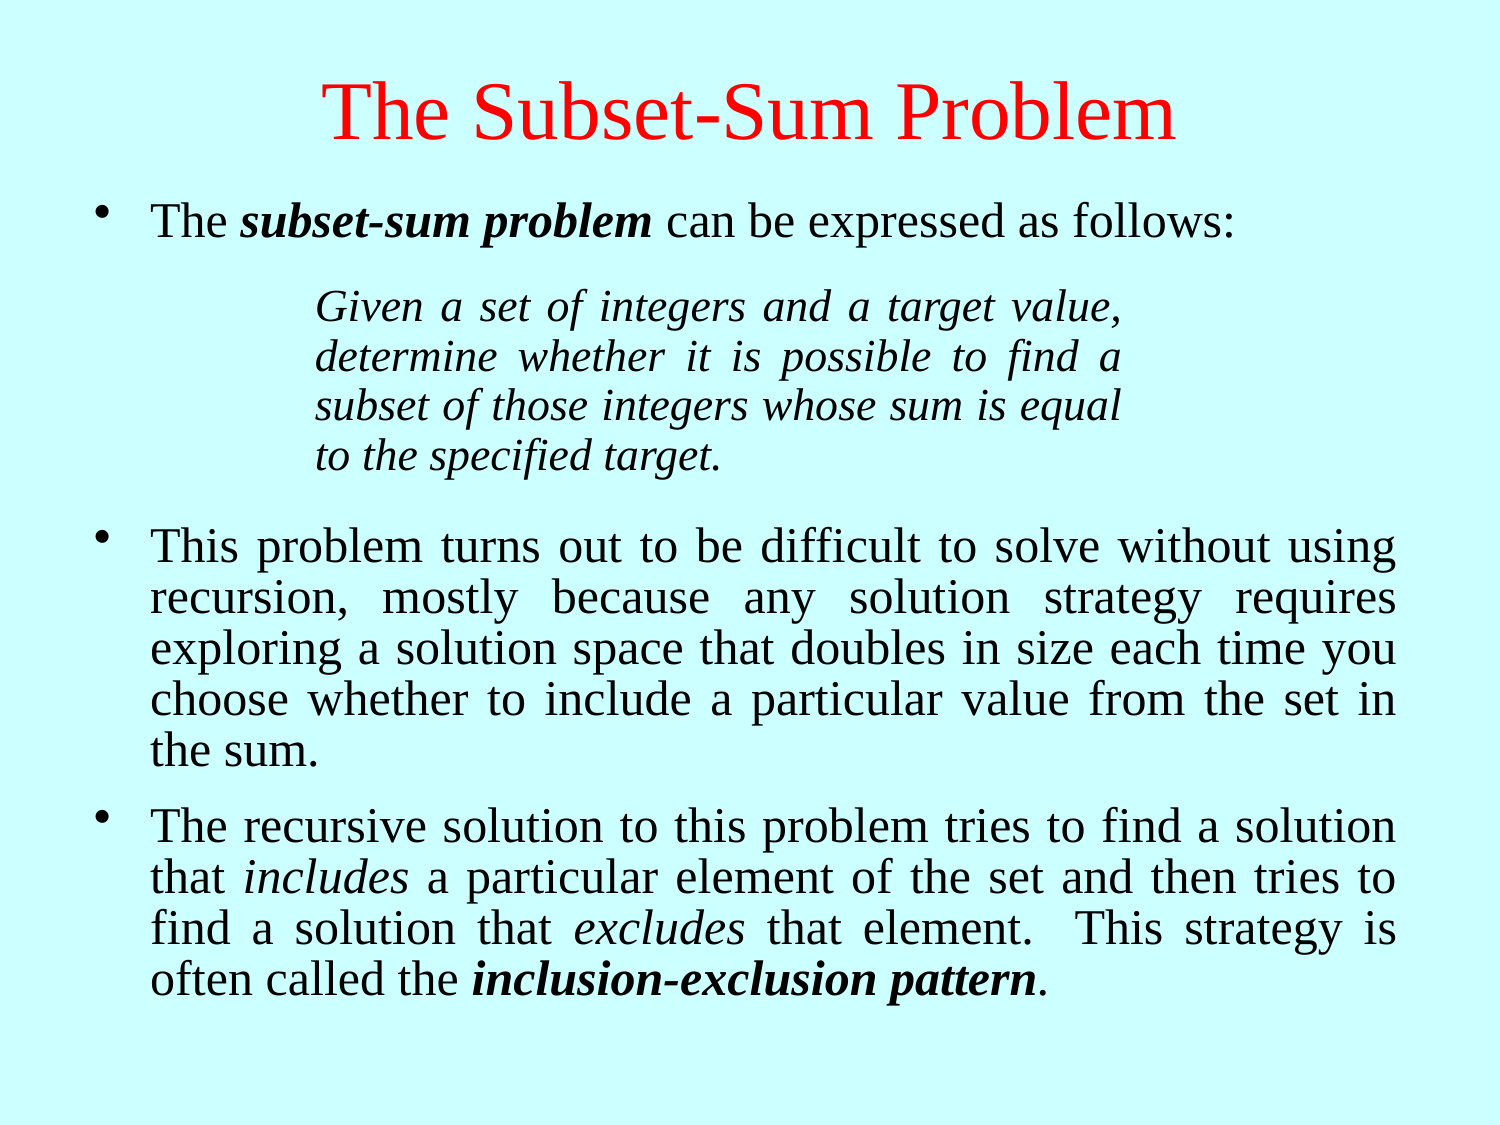

# The Subset-Sum Problem
The subset-sum problem can be expressed as follows:
Given a set of integers and a target value, determine whether it is possible to find a subset of those integers whose sum is equal to the specified target.
This problem turns out to be difficult to solve without using recursion, mostly because any solution strategy requires exploring a solution space that doubles in size each time you choose whether to include a particular value from the set in the sum.
The recursive solution to this problem tries to find a solution that includes a particular element of the set and then tries to find a solution that excludes that element.  This strategy is often called the inclusion-exclusion pattern.